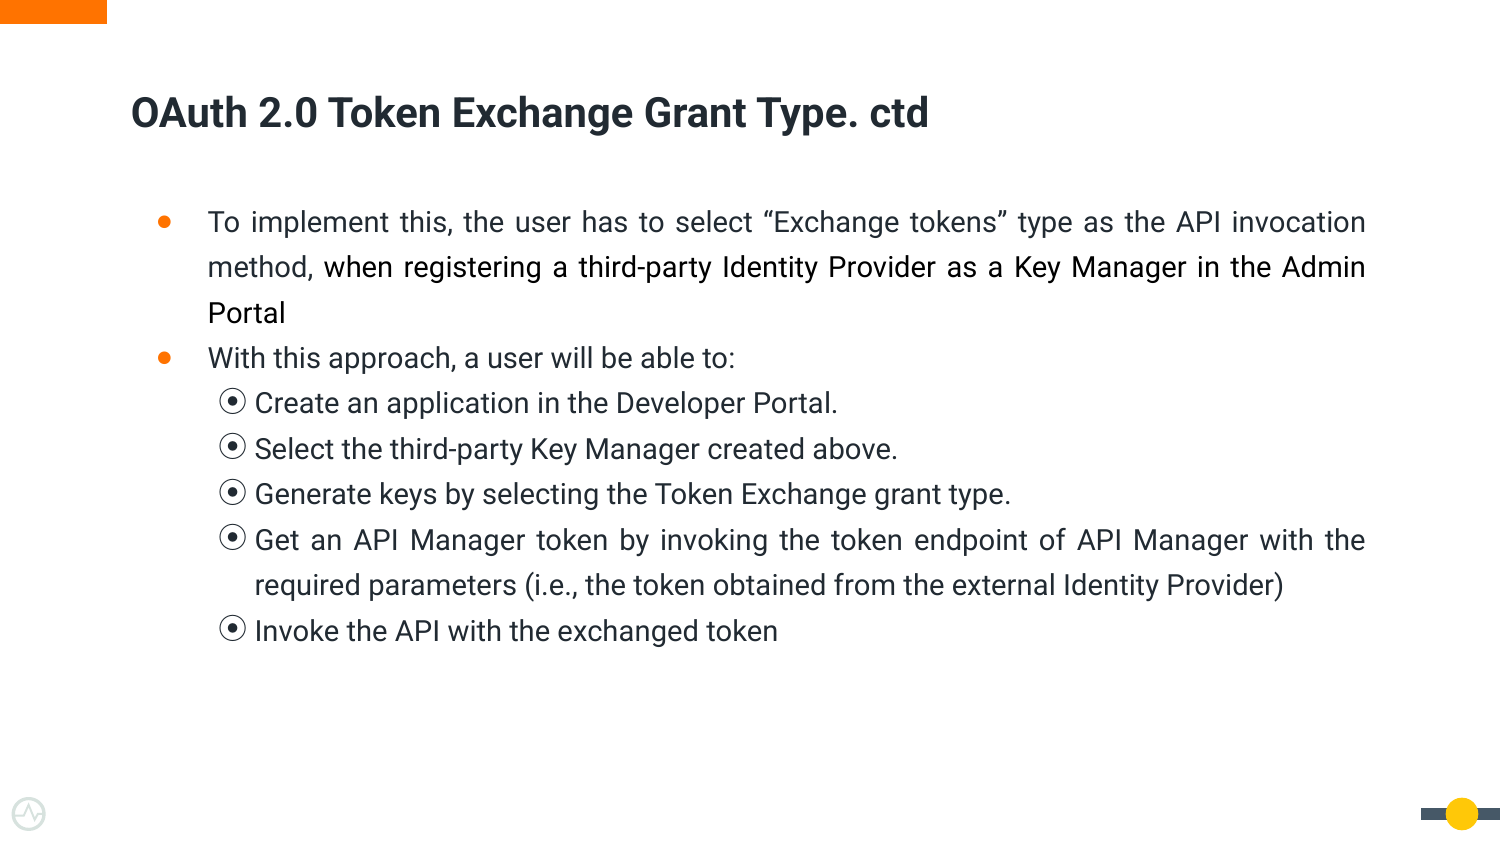

# OAuth 2.0 Token Exchange Grant Type. ctd
To implement this, the user has to select “Exchange tokens” type as the API invocation method, when registering a third-party Identity Provider as a Key Manager in the Admin Portal
With this approach, a user will be able to:
Create an application in the Developer Portal.
Select the third-party Key Manager created above.
Generate keys by selecting the Token Exchange grant type.
Get an API Manager token by invoking the token endpoint of API Manager with the required parameters (i.e., the token obtained from the external Identity Provider)
Invoke the API with the exchanged token